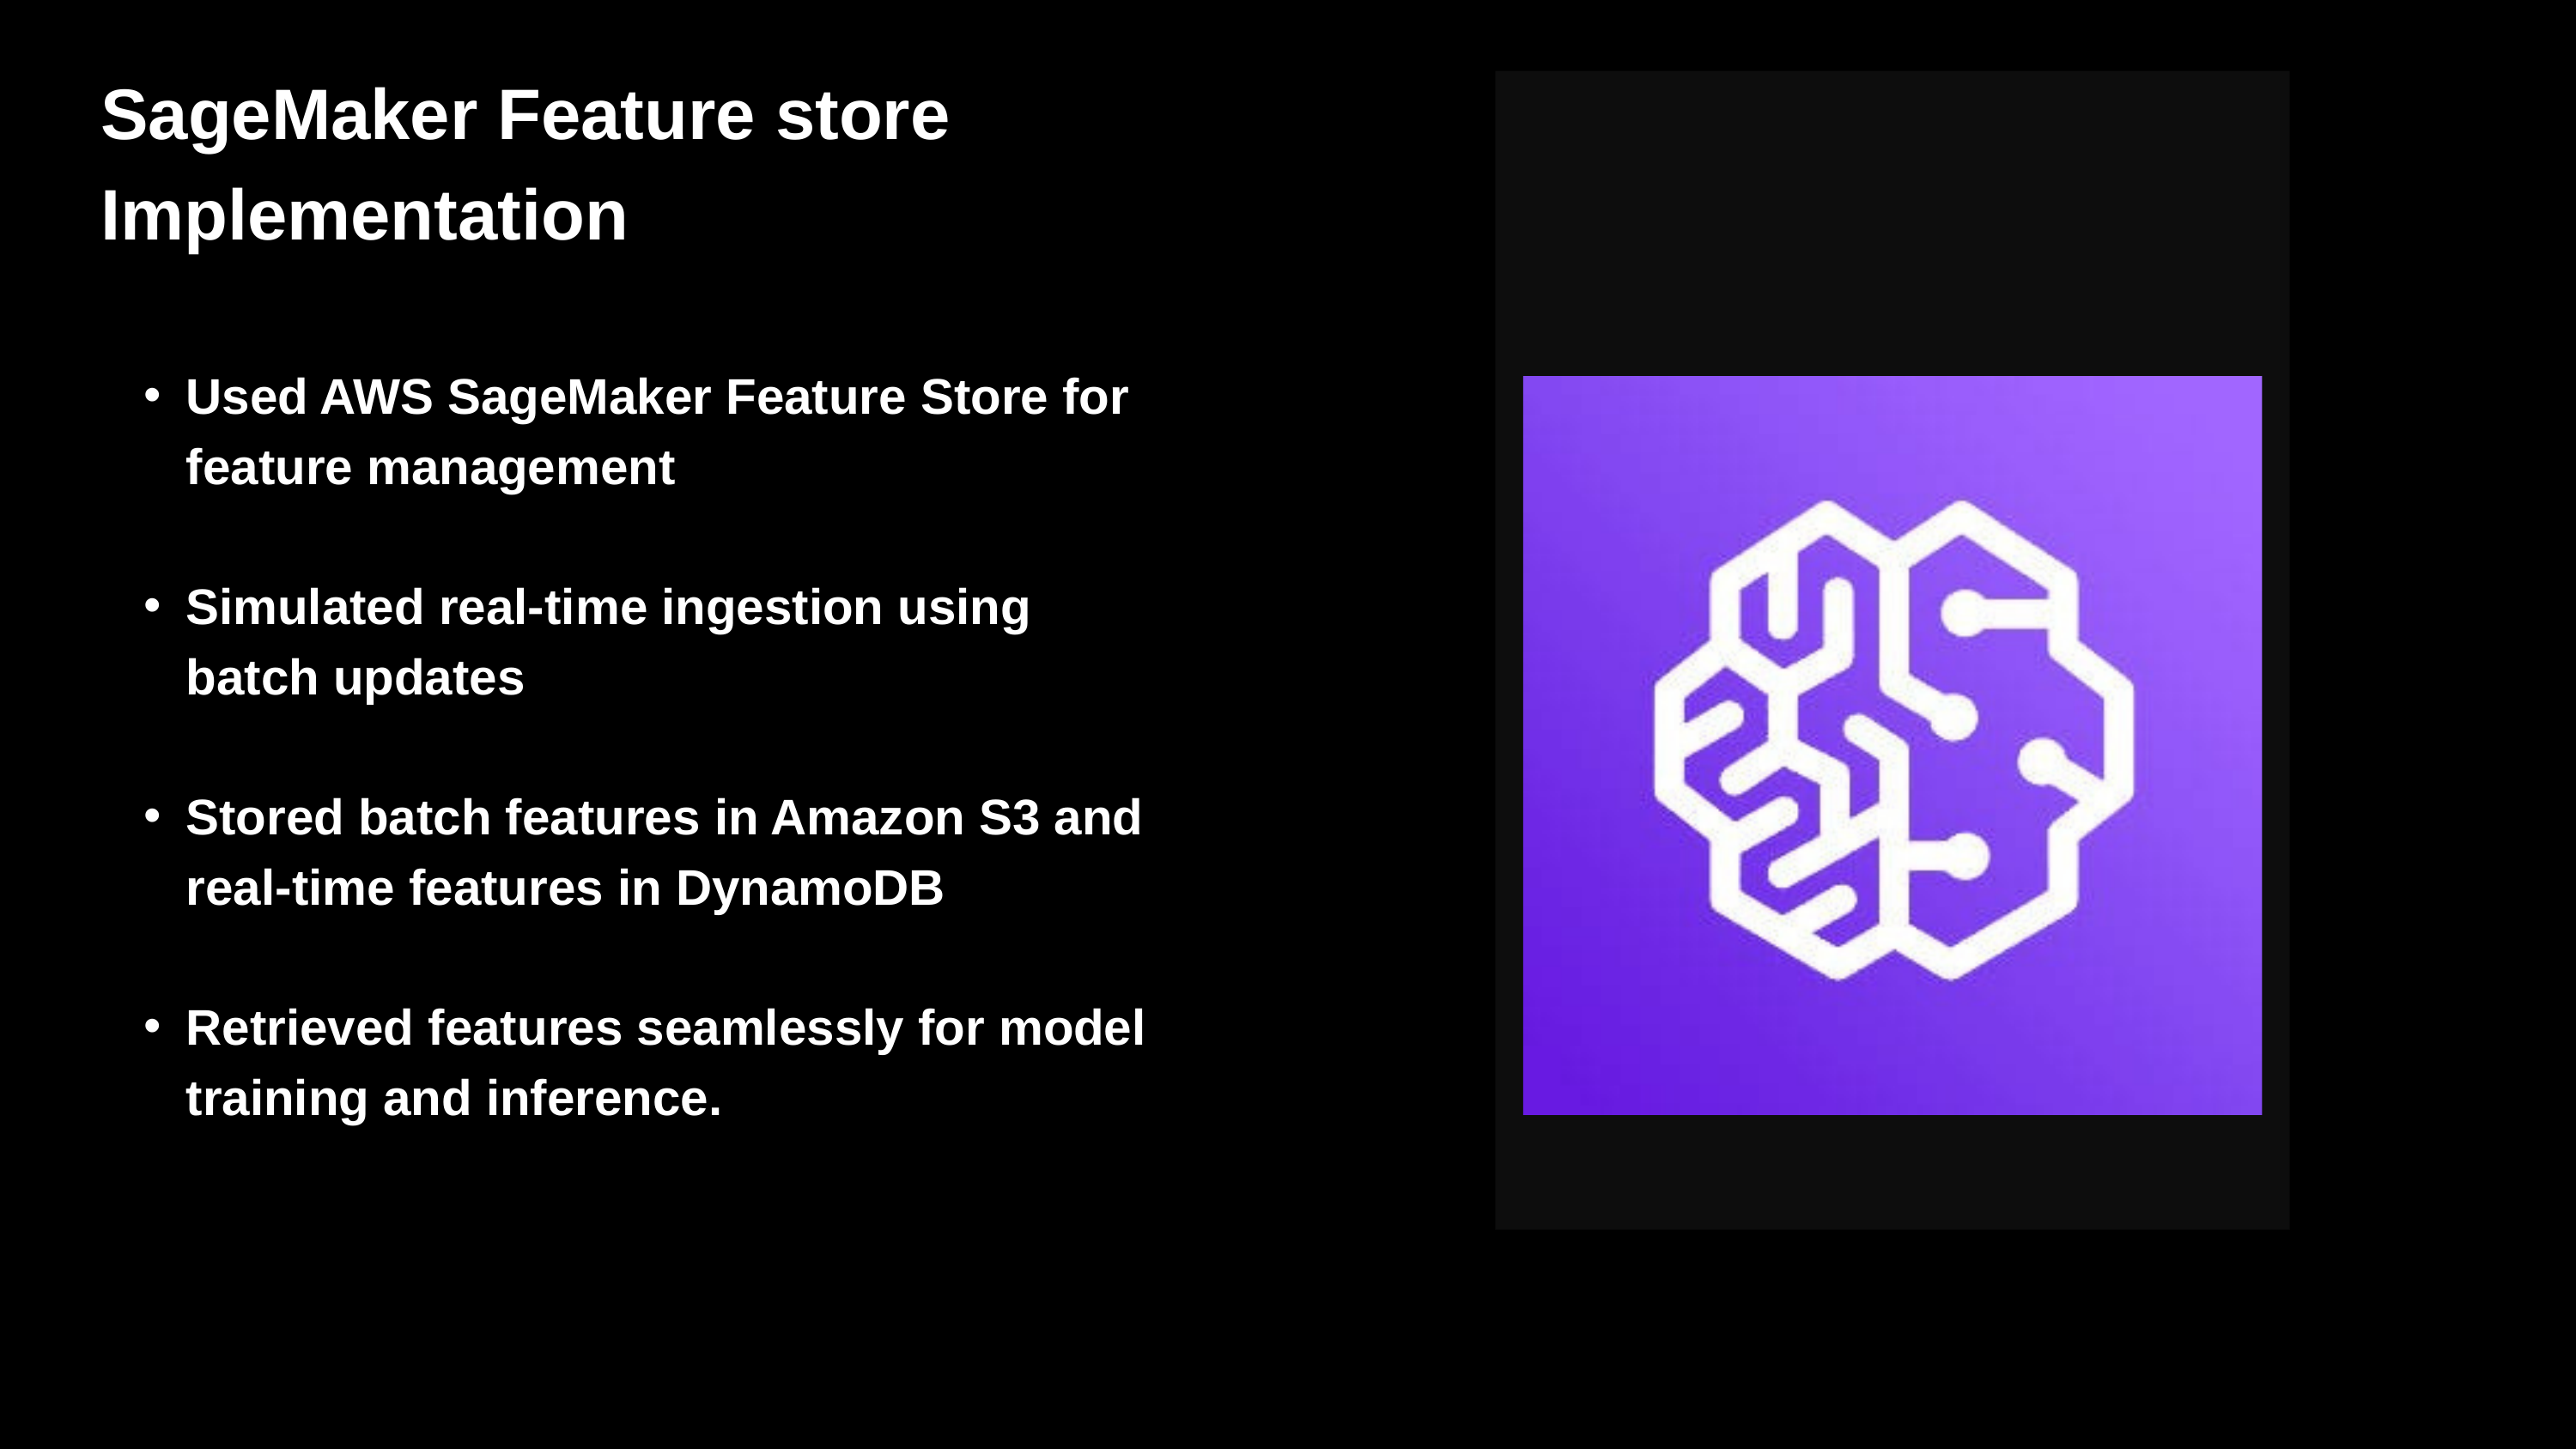

SageMaker Feature store Implementation

Used AWS SageMaker Feature Store for feature management

Simulated real-time ingestion using batch updates

Stored batch features in Amazon S3 and real-time features in DynamoDB

Retrieved features seamlessly for model training and inference.